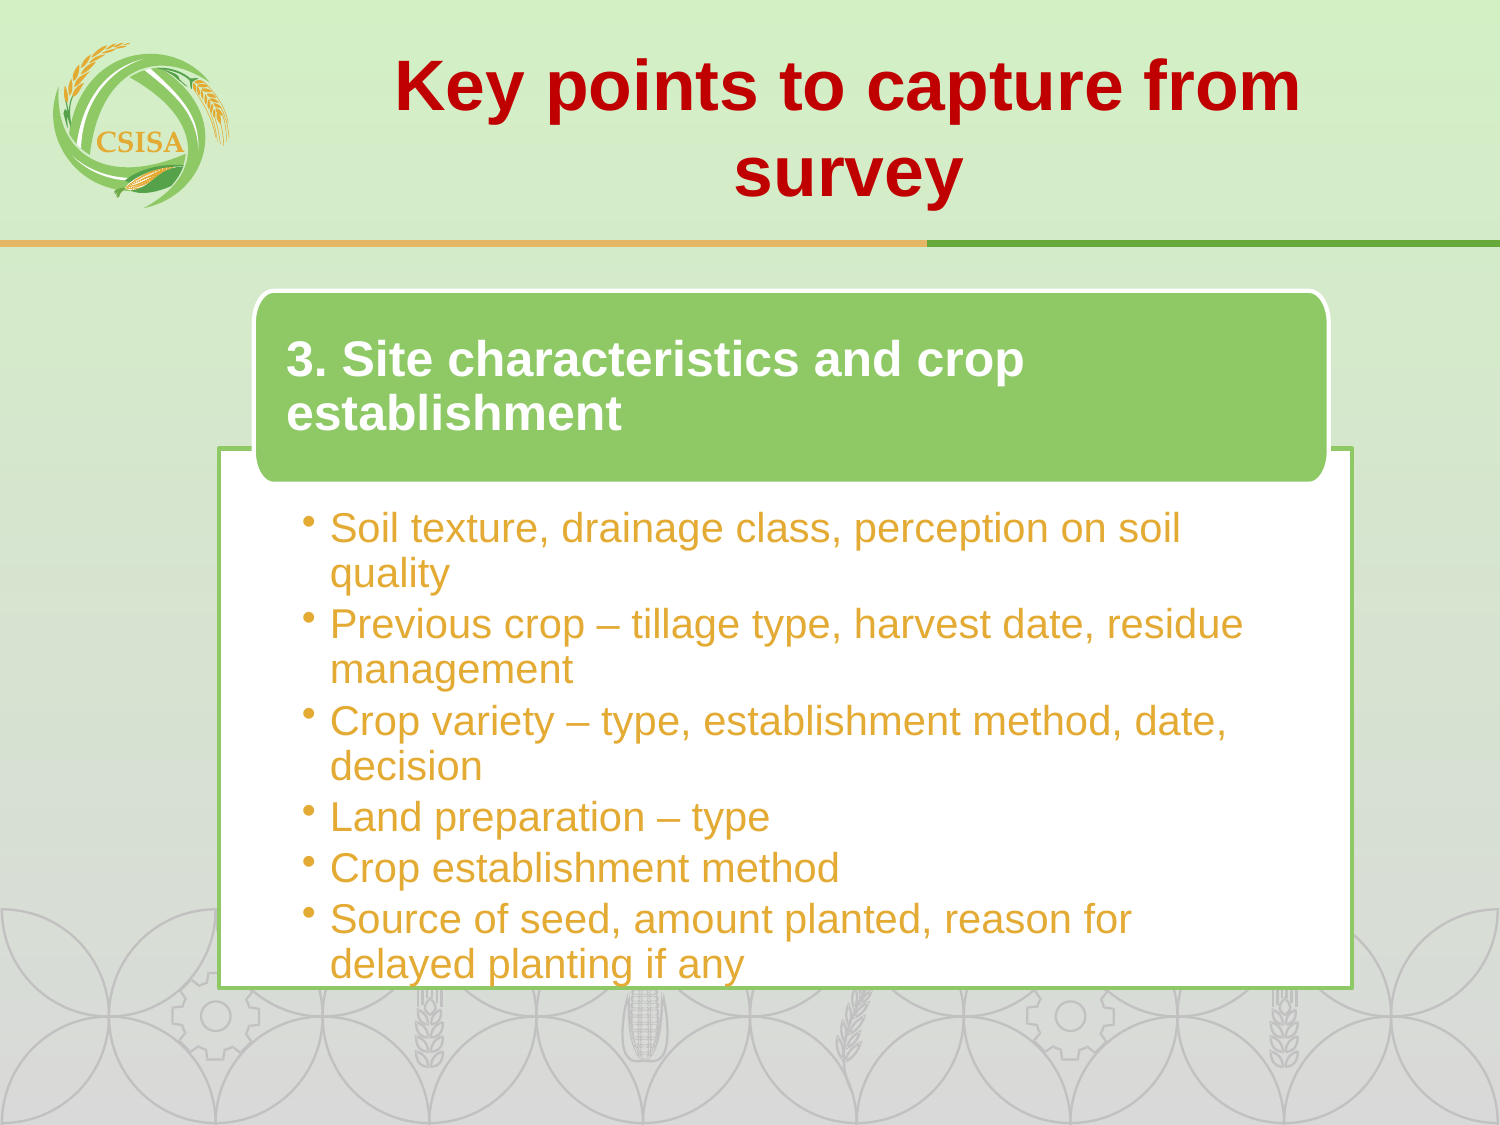

# Key points to capture from survey
3. Site characteristics and crop establishment
Soil texture, drainage class, perception on soil quality
Previous crop – tillage type, harvest date, residue management
Crop variety – type, establishment method, date, decision
Land preparation – type
Crop establishment method
Source of seed, amount planted, reason for delayed planting if any